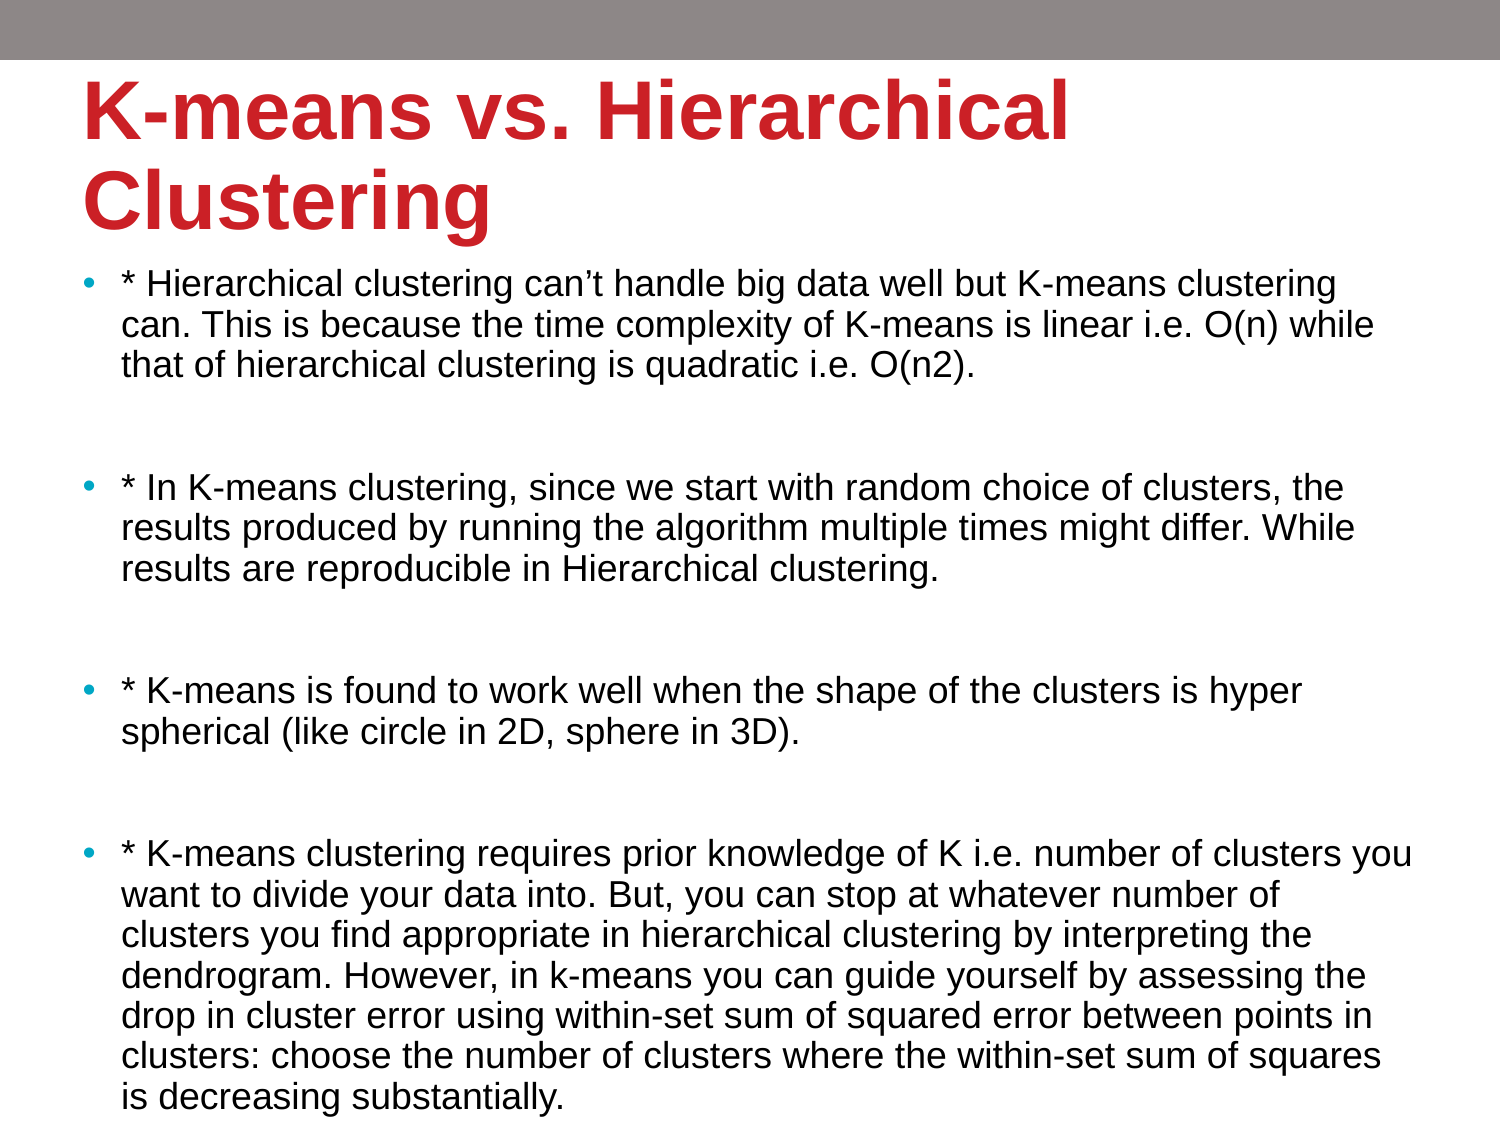

# K-means vs. Hierarchical Clustering
* Hierarchical clustering can’t handle big data well but K-means clustering can. This is because the time complexity of K-means is linear i.e. O(n) while that of hierarchical clustering is quadratic i.e. O(n2).

* In K-means clustering, since we start with random choice of clusters, the results produced by running the algorithm multiple times might differ. While results are reproducible in Hierarchical clustering.

* K-means is found to work well when the shape of the clusters is hyper spherical (like circle in 2D, sphere in 3D).

* K-means clustering requires prior knowledge of K i.e. number of clusters you want to divide your data into. But, you can stop at whatever number of clusters you find appropriate in hierarchical clustering by interpreting the dendrogram. However, in k-means you can guide yourself by assessing the drop in cluster error using within-set sum of squared error between points in clusters: choose the number of clusters where the within-set sum of squares is decreasing substantially.